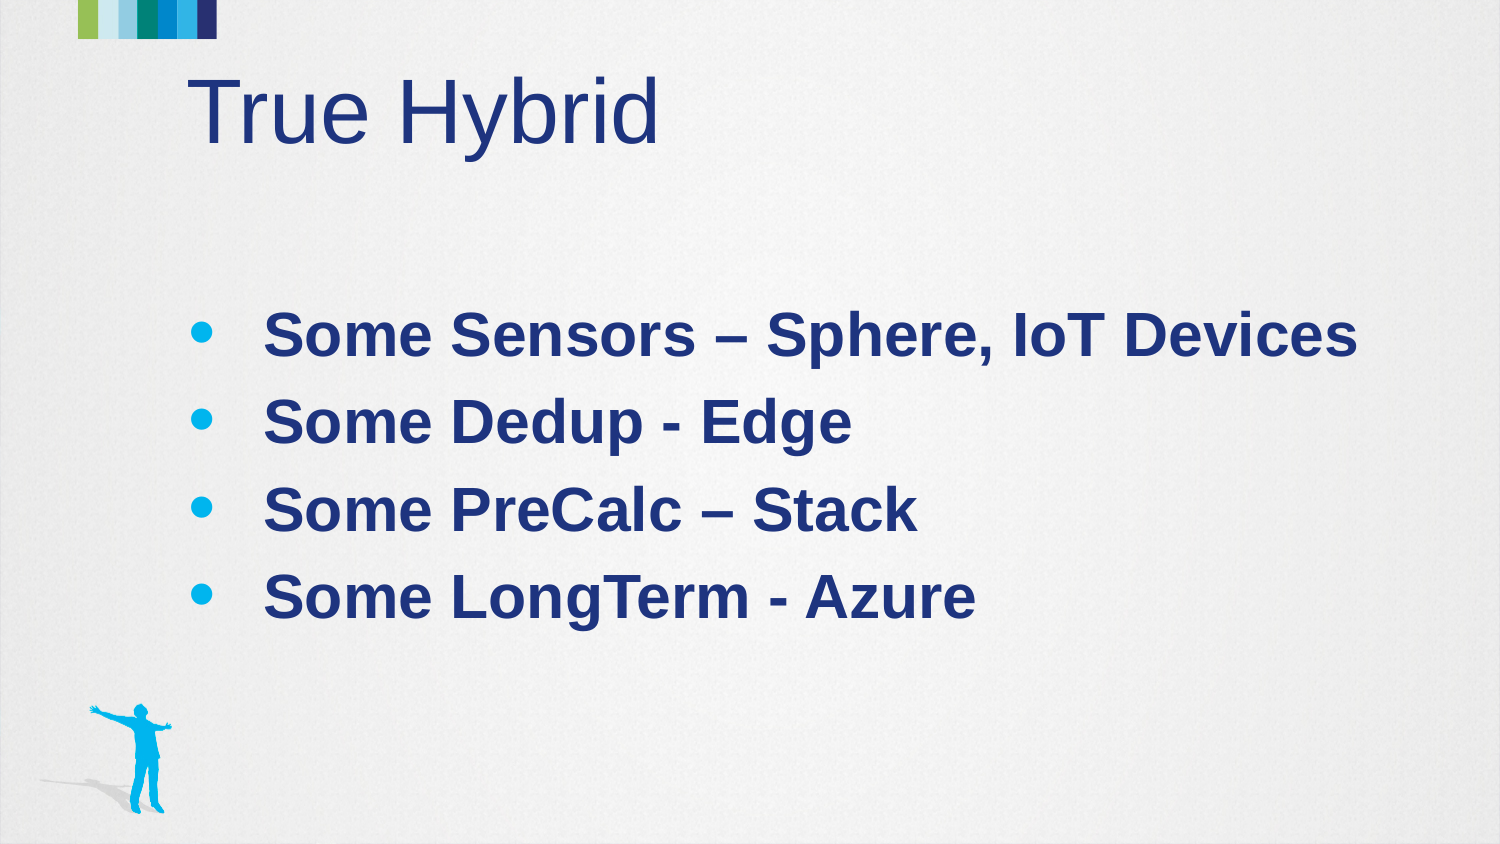

# True Hybrid

Some Sensors – Sphere, IoT Devices
Some Dedup - Edge
Some PreCalc – Stack
Some LongTerm - Azure